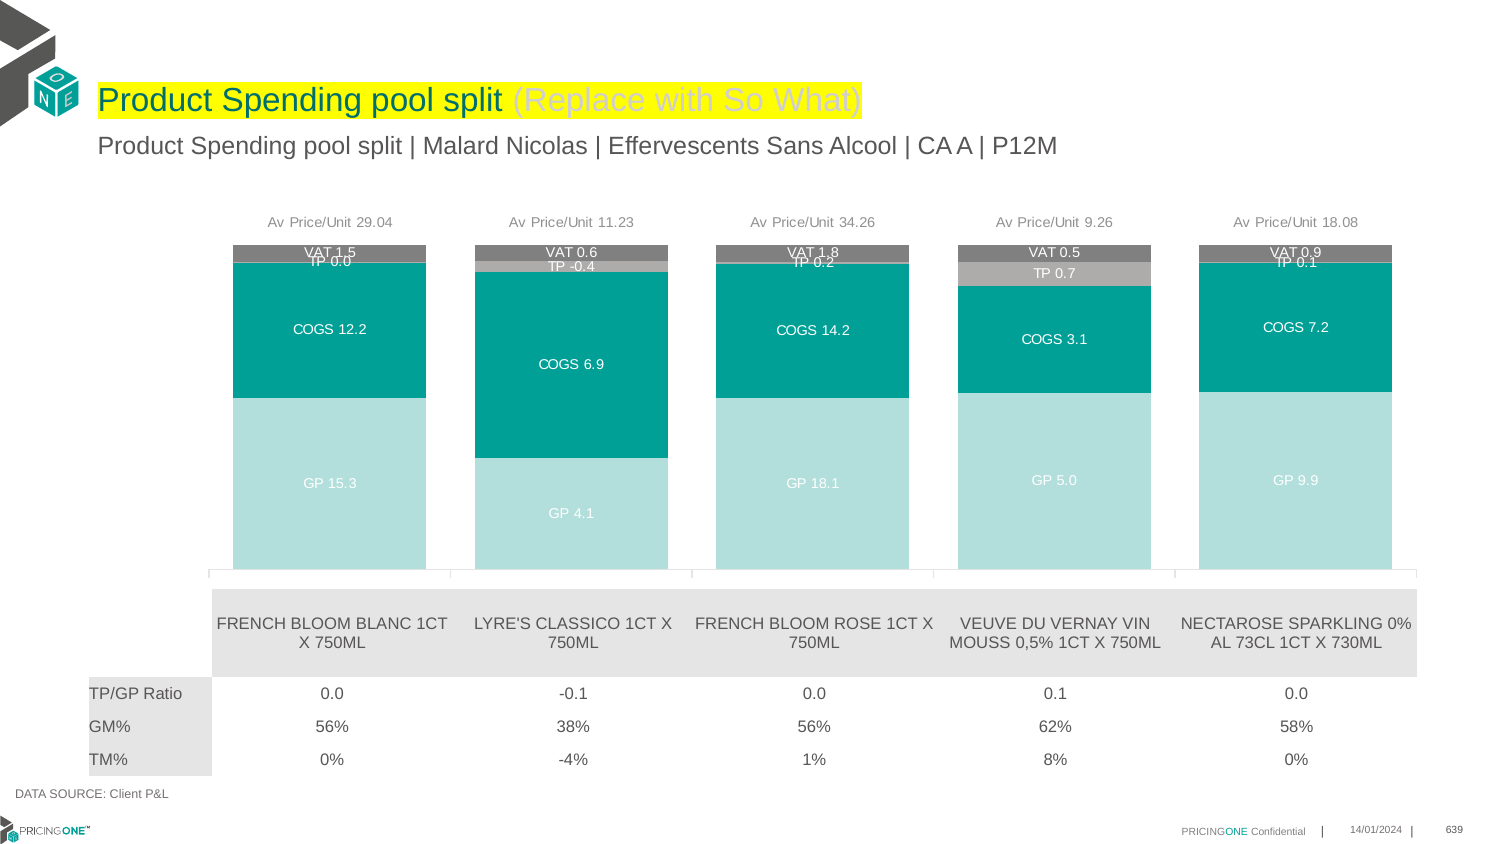

# Product Spending pool split (Replace with So What)
Product Spending pool split | Malard Nicolas | Effervescents Sans Alcool | CA A | P12M

### Chart

| Category | GP | COGS | TP | VAT |
|---|---|---|---|---|
| Av Price/Unit 29.04 | 15.3382 | 12.15 | 0.0402360189573443 | 1.5140639810426526 |
| Av Price/Unit 11.23 | 4.138299999999999 | 6.857 | -0.43141078947683553 | 0.5810139065787734 |
| Av Price/Unit 34.26 | 18.0775 | 14.15 | 0.24222090573987032 | 1.7858346498156896 |
| Av Price/Unit 9.26 | 5.02555871886121 | 3.050783985765124 | 0.6973328953804128 | 0.4825521580003721 |
| Av Price/Unit 18.08 | 9.8616 | 7.2 | 0.07759481877519647 | 0.9426557150326326 |
|  | FRENCH BLOOM BLANC 1CT X 750ML | LYRE'S CLASSICO 1CT X 750ML | FRENCH BLOOM ROSE 1CT X 750ML | VEUVE DU VERNAY VIN MOUSS 0,5% 1CT X 750ML | NECTAROSE SPARKLING 0% AL 73CL 1CT X 730ML |
| --- | --- | --- | --- | --- | --- |
| TP/GP Ratio | 0.0 | -0.1 | 0.0 | 0.1 | 0.0 |
| GM% | 56% | 38% | 56% | 62% | 58% |
| TM% | 0% | -4% | 1% | 8% | 0% |
DATA SOURCE: Client P&L

14/01/2024
639